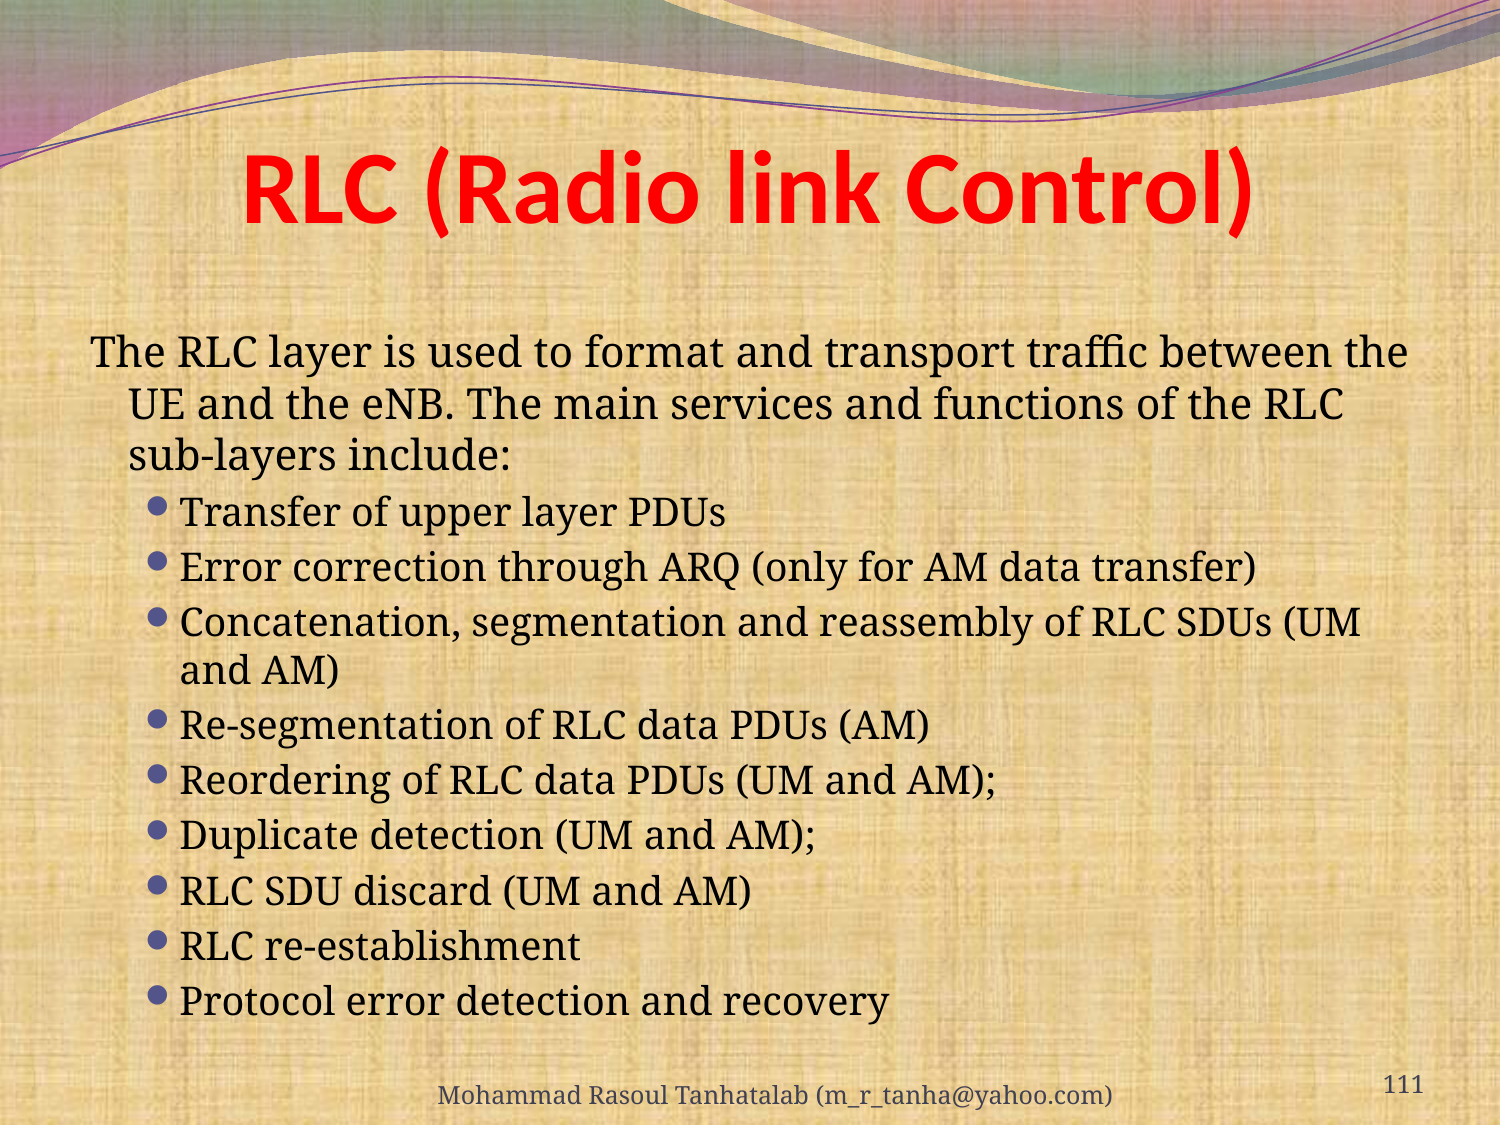

# RLC (Radio link Control)
The RLC layer is used to format and transport traffic between the UE and the eNB. The main services and functions of the RLC sub-layers include:
Transfer of upper layer PDUs
Error correction through ARQ (only for AM data transfer)
Concatenation, segmentation and reassembly of RLC SDUs (UM and AM)
Re-segmentation of RLC data PDUs (AM)
Reordering of RLC data PDUs (UM and AM);
Duplicate detection (UM and AM);
RLC SDU discard (UM and AM)
RLC re-establishment
Protocol error detection and recovery

111
Mohammad Rasoul Tanhatalab (m_r_tanha@yahoo.com)